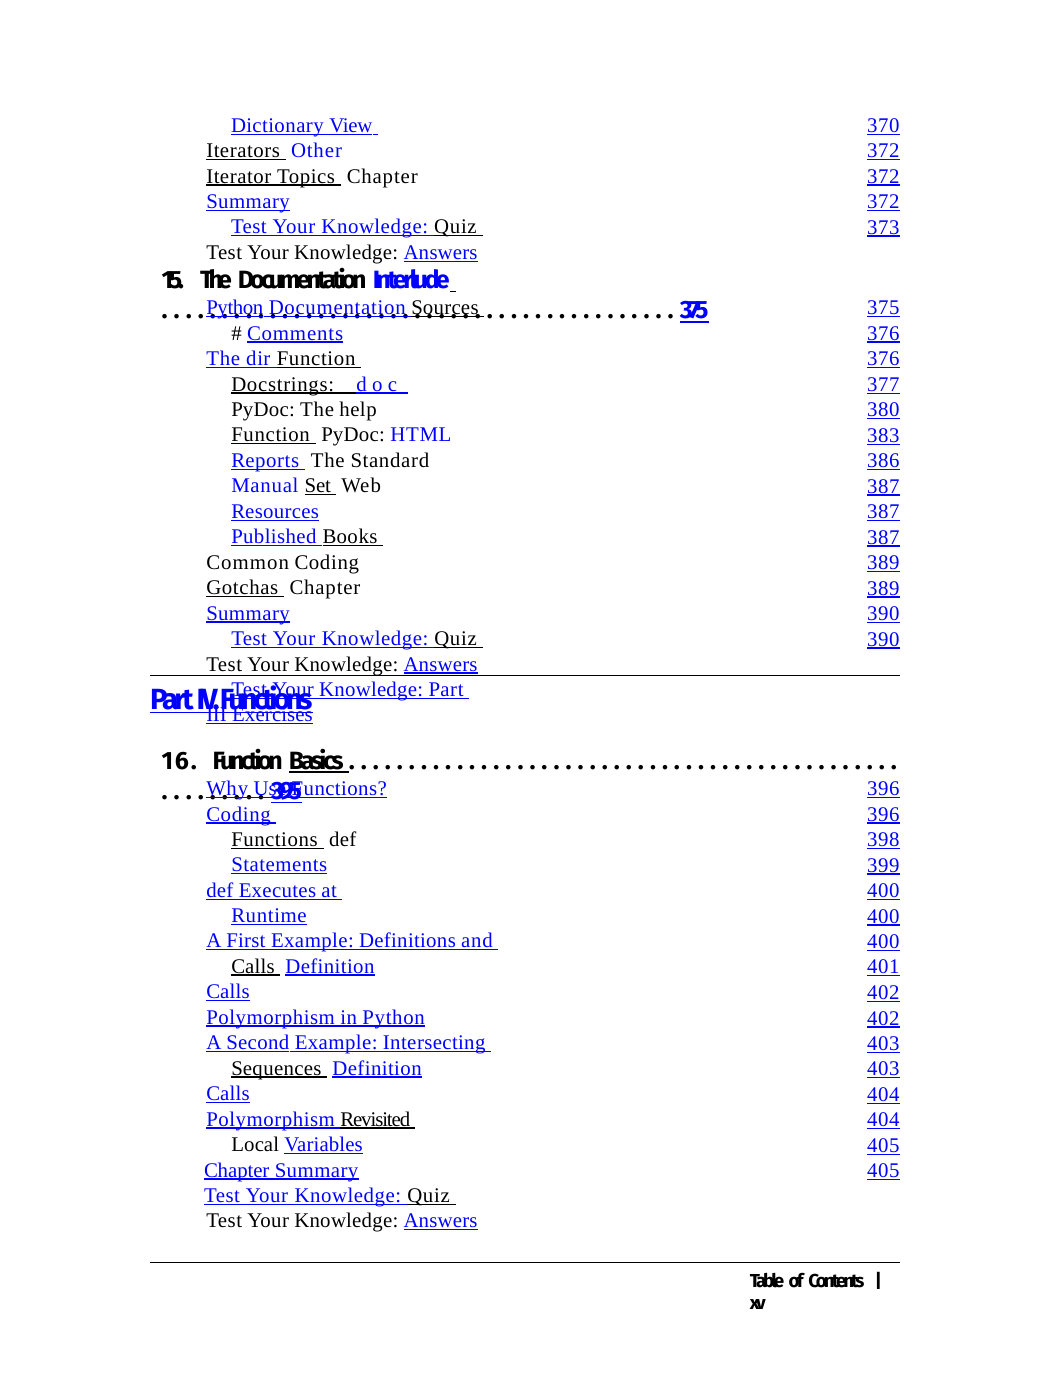

Dictionary View Iterators  Other Iterator Topics  Chapter Summary
Test Your Knowledge: Quiz  Test Your Knowledge: Answers
370
372
372
372
373
15.  The Documentation Interlude . . . . . . . . . . . . . . . . . . . . . . . . . . . . . . . . . . . . . . . . . . . 375
Python Documentation Sources  # Comments
The dir Function  Docstrings:    doc 	 PyDoc: The help Function  PyDoc: HTML Reports  The Standard Manual Set  Web Resources
Published Books  Common Coding Gotchas  Chapter Summary
Test Your Knowledge: Quiz  Test Your Knowledge: Answers
Test Your Knowledge: Part III Exercises
375
376
376
377
380
383
386
387
387
387
389
389
390
390

Part IV.	Functions
16.  Function Basics  . . . . . . . . . . . . . . . . . . . . . . . . . . . . . . . . . . . . . . . . . . . . . . . . . . . . . . . 395
Why Use Functions?
Coding Functions  def Statements
def Executes at Runtime
A First Example: Definitions and Calls  Definition
Calls
Polymorphism in Python
A Second Example: Intersecting Sequences  Definition
Calls
Polymorphism Revisited  Local Variables
Chapter Summary
Test Your Knowledge: Quiz  Test Your Knowledge: Answers
396
396
398
399
400
400
400
401
402
402
403
403
404
404
405
405

Table of Contents  |  xv